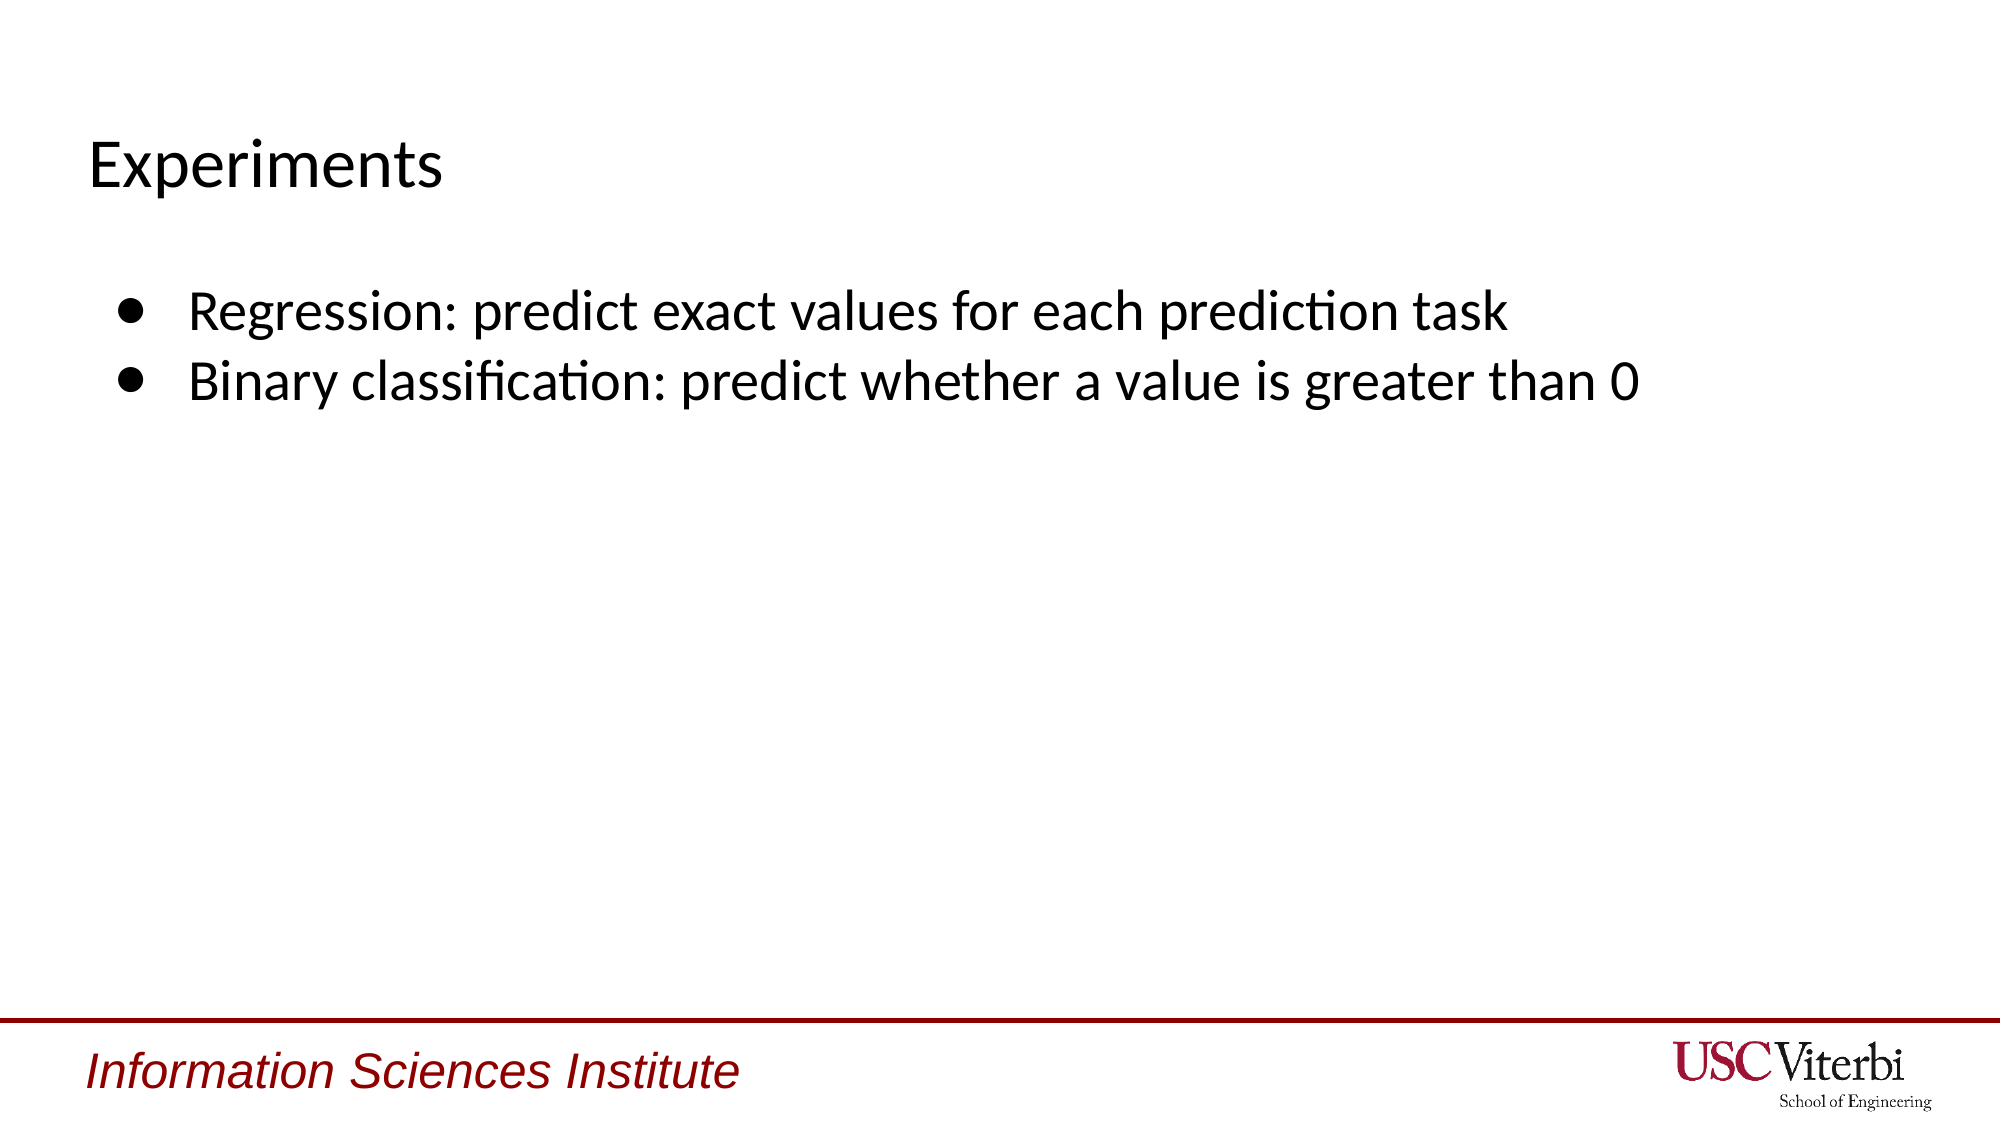

# Experiments
Regression: predict exact values for each prediction task
Binary classification: predict whether a value is greater than 0